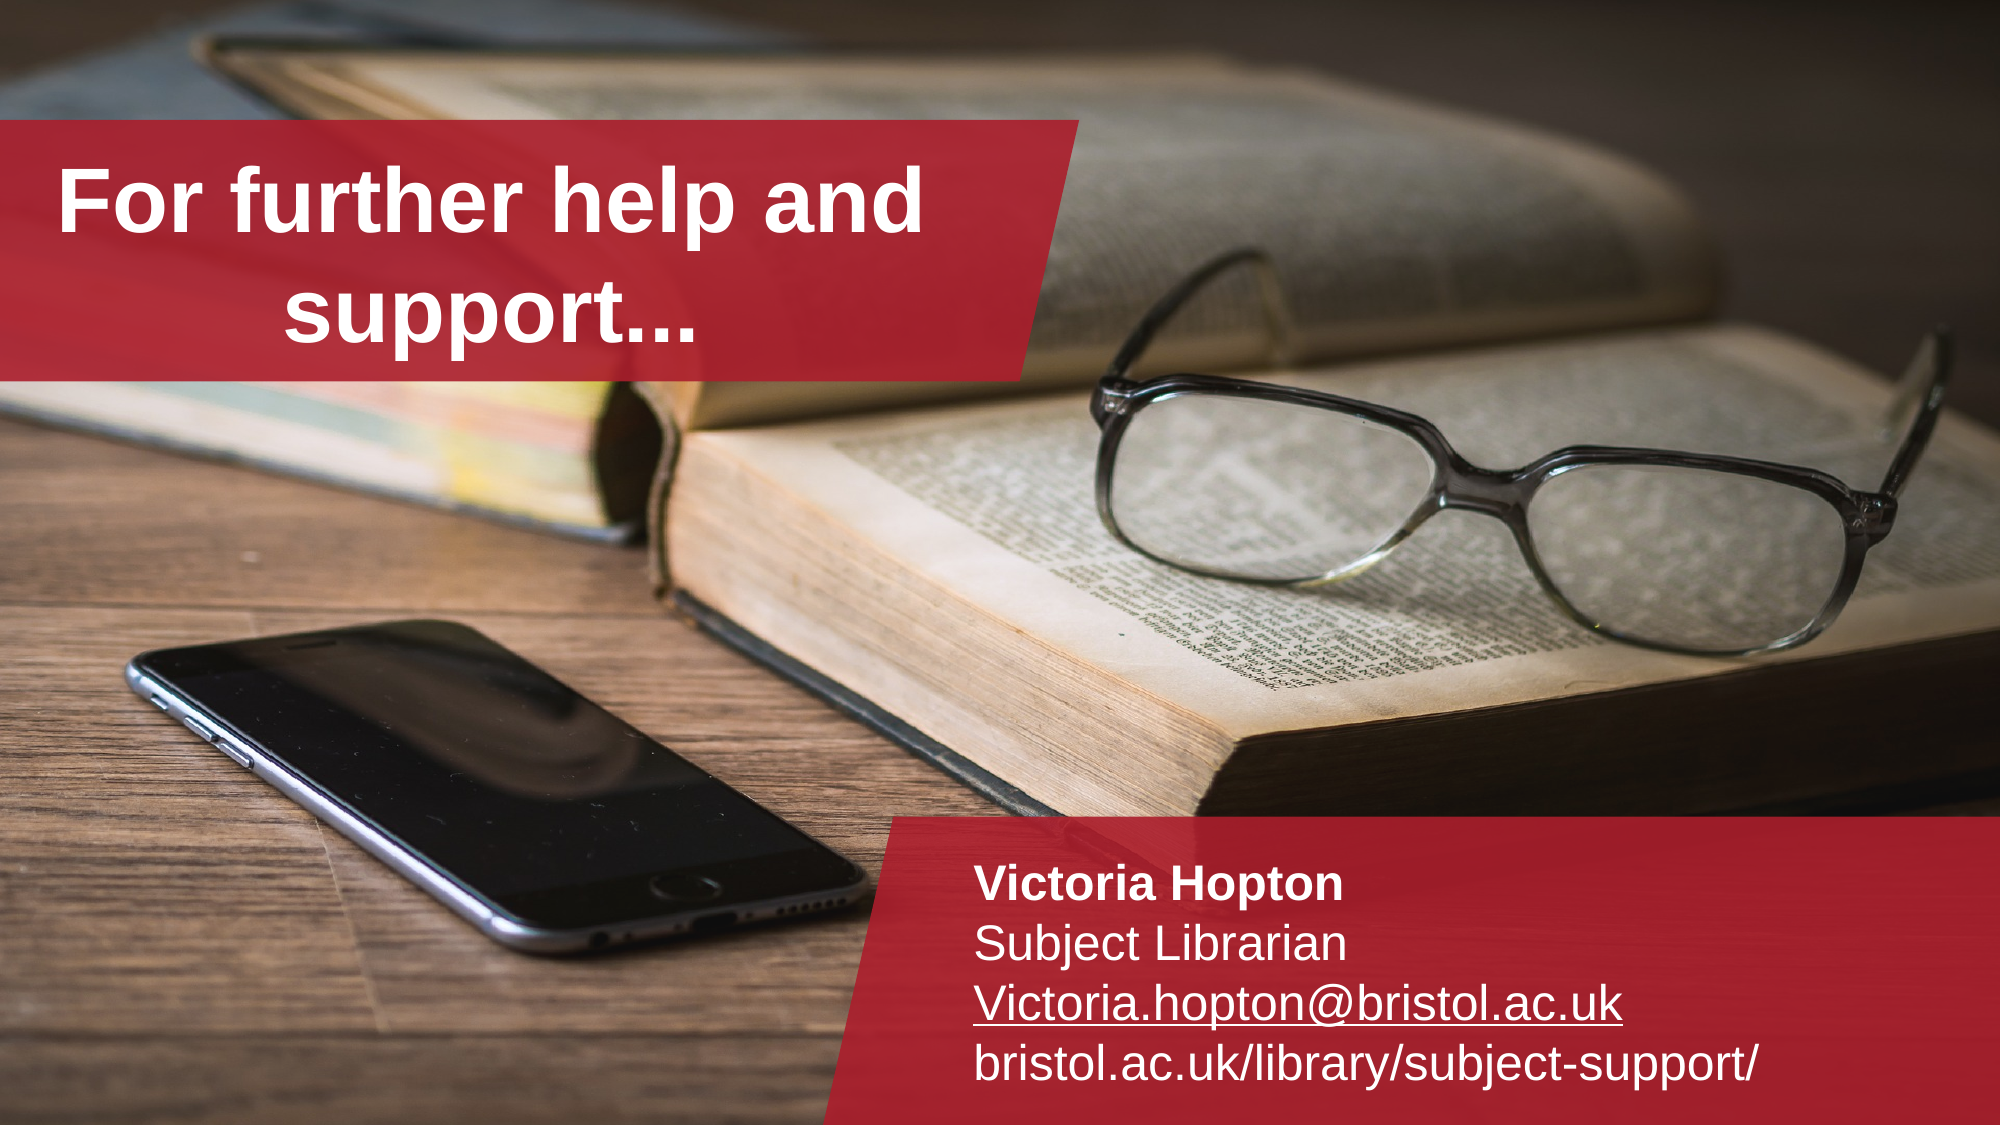

For further help and support...
Victoria Hopton
Subject Librarian
Victoria.hopton@bristol.ac.uk
bristol.ac.uk/library/subject-support/